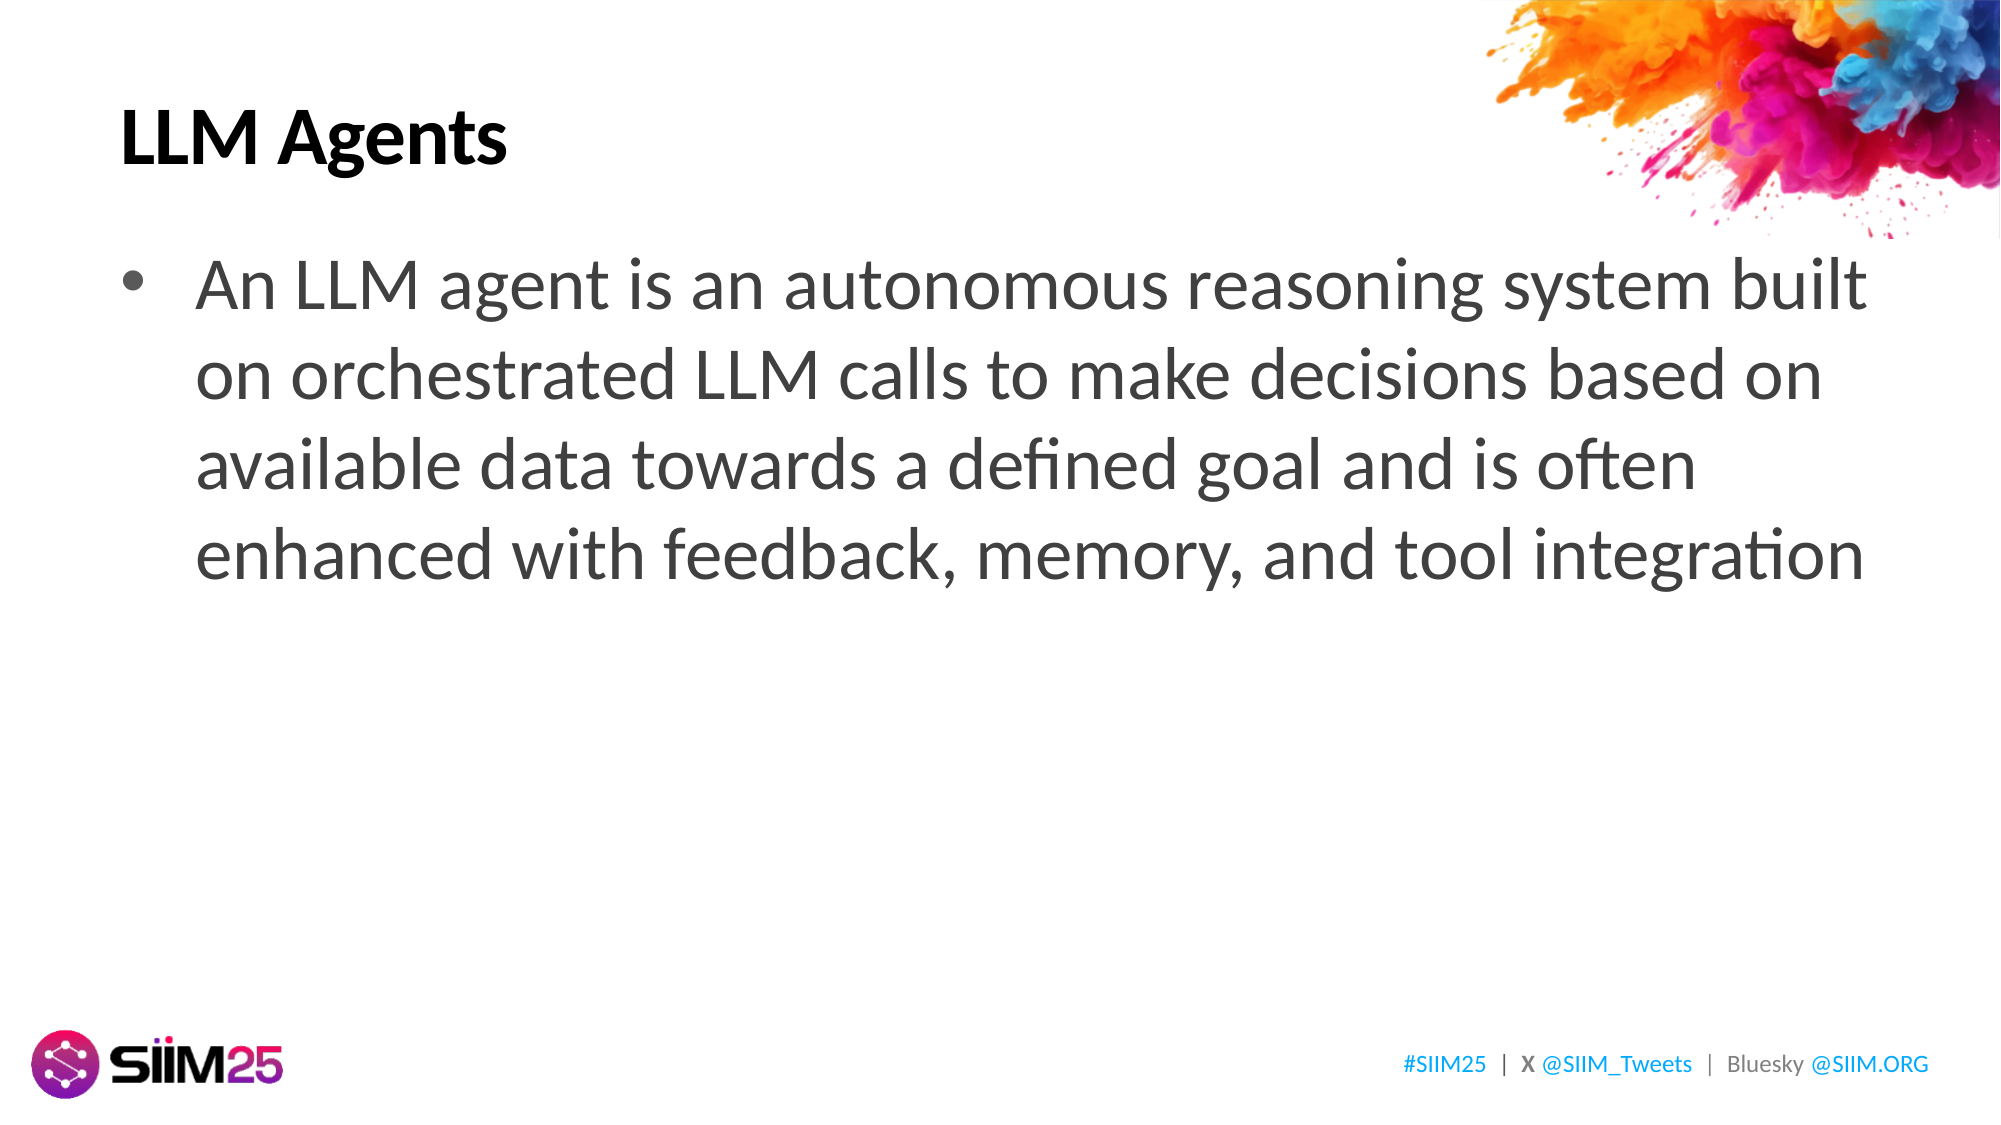

# LLM Agents
An LLM agent is an autonomous reasoning system built on orchestrated LLM calls to make decisions based on available data towards a defined goal and is often enhanced with feedback, memory, and tool integration
#SIIM25  |  X @SIIM_Tweets  |  Bluesky @SIIM.ORG